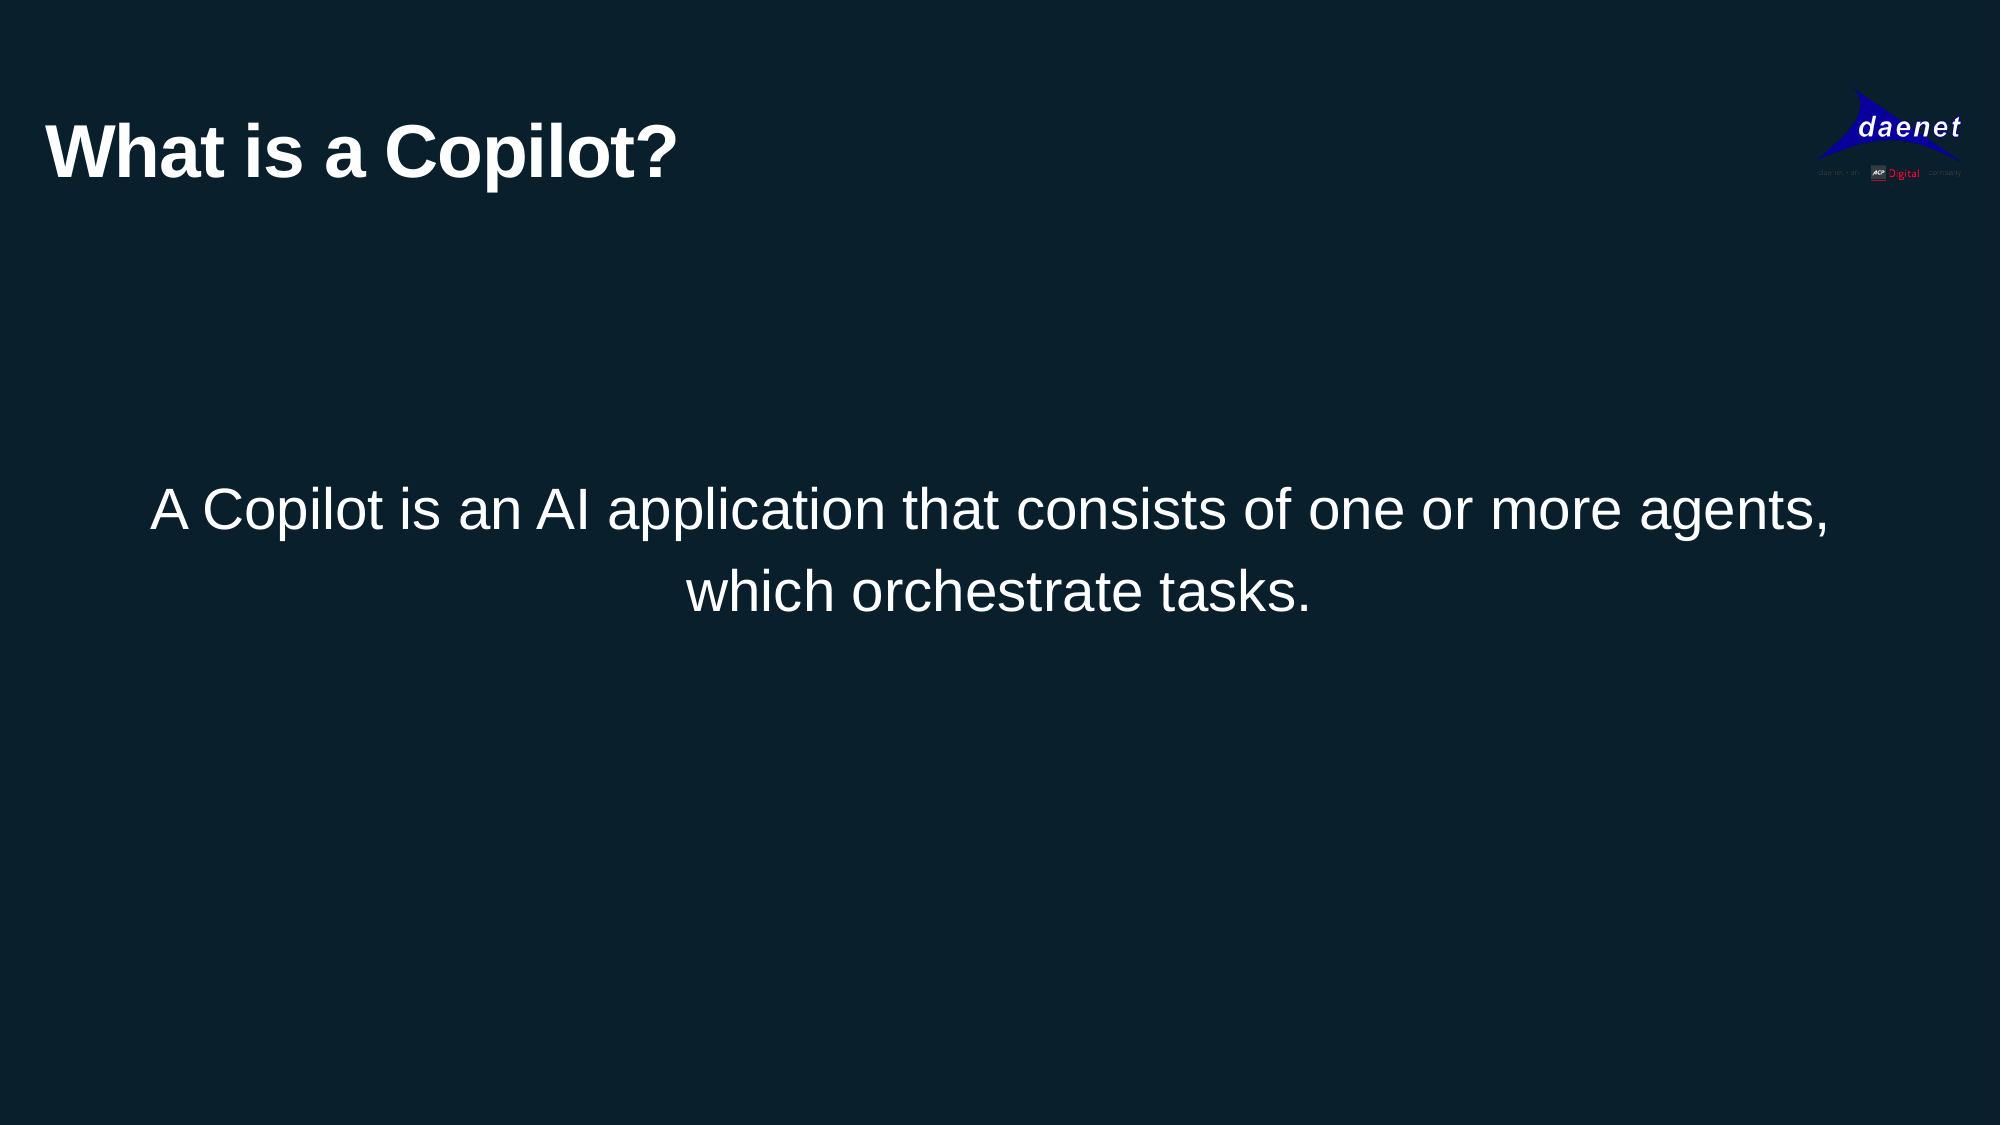

# What is a Copilot?
A Copilot is an AI application that consists of one or more agents,
which orchestrate tasks.